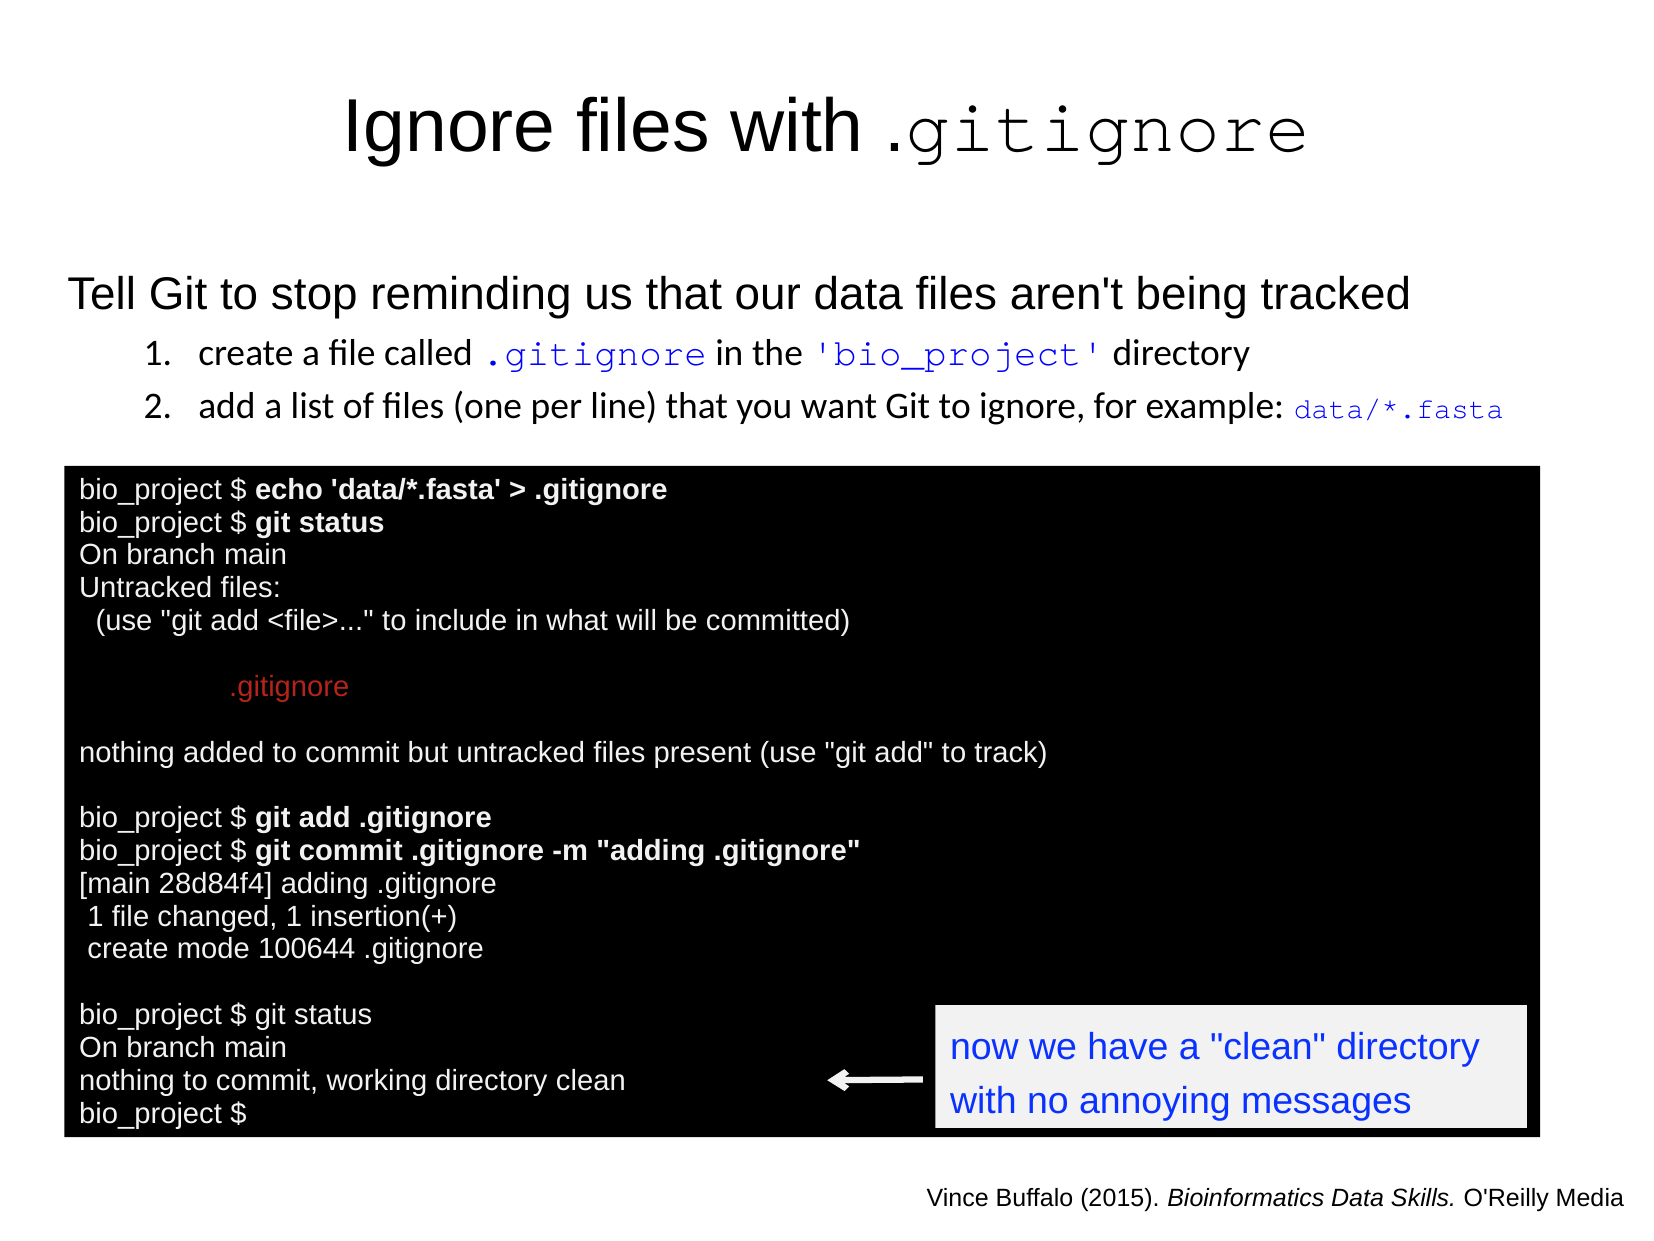

Ignore files with .gitignore
Tell Git to stop reminding us that our data files aren't being tracked
create a file called .gitignore in the 'bio_project' directory
add a list of files (one per line) that you want Git to ignore, for example: data/*.fasta
bio_project $ echo 'data/*.fasta' > .gitignore
bio_project $ git status
On branch main
Untracked files:
  (use "git add <file>..." to include in what will be committed)

	.gitignore

nothing added to commit but untracked files present (use "git add" to track)

bio_project $ git add .gitignore
bio_project $ git commit .gitignore -m "adding .gitignore"
[main 28d84f4] adding .gitignore
 1 file changed, 1 insertion(+)
 create mode 100644 .gitignore

bio_project $ git status
On branch main
nothing to commit, working directory clean
bio_project $
now we have a "clean" directory with no annoying messages
Vince Buffalo (2015). Bioinformatics Data Skills. O'Reilly Media